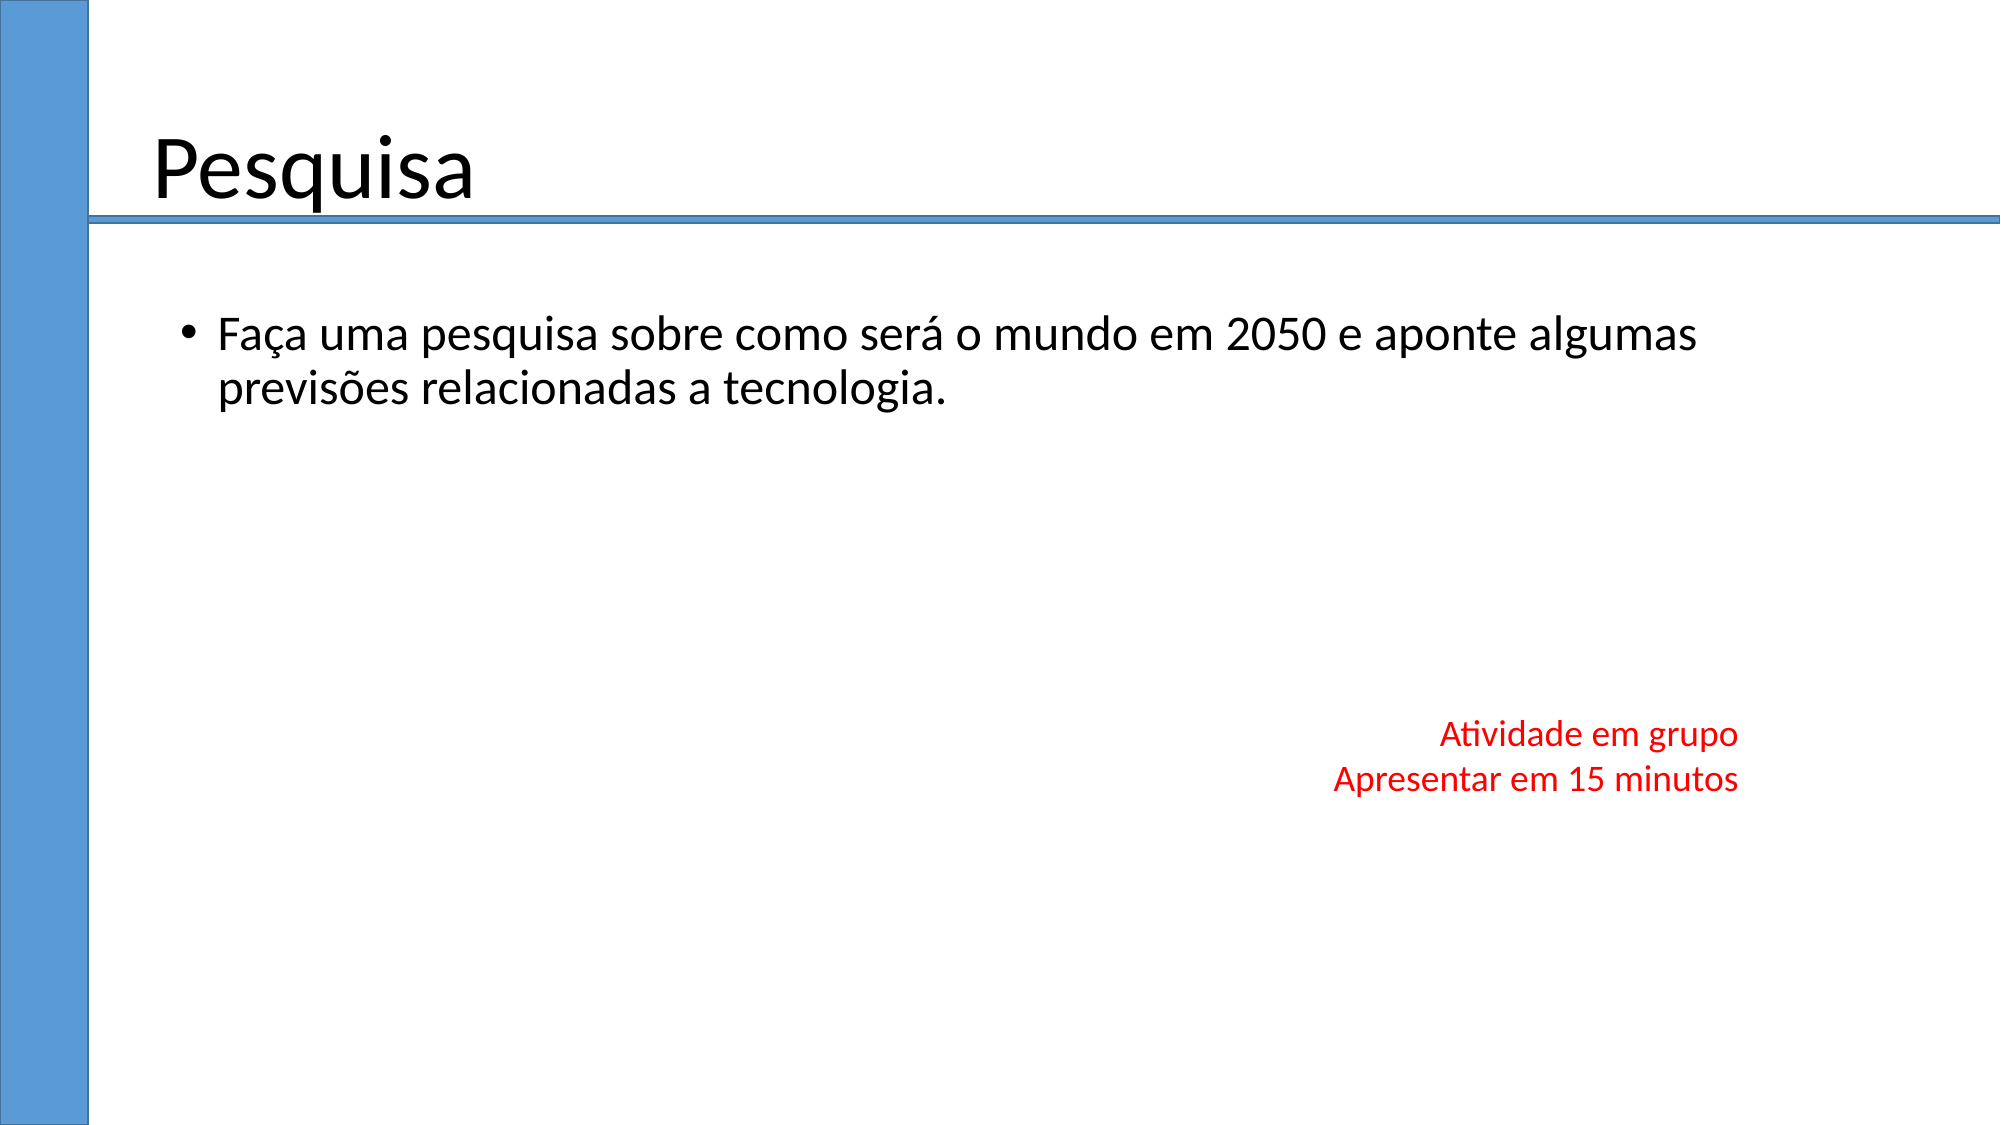

# Pesquisa

Faça uma pesquisa sobre como será o mundo em 2050 e aponte algumas previsões relacionadas a tecnologia.

Atividade em grupo
Apresentar em 15 minutos